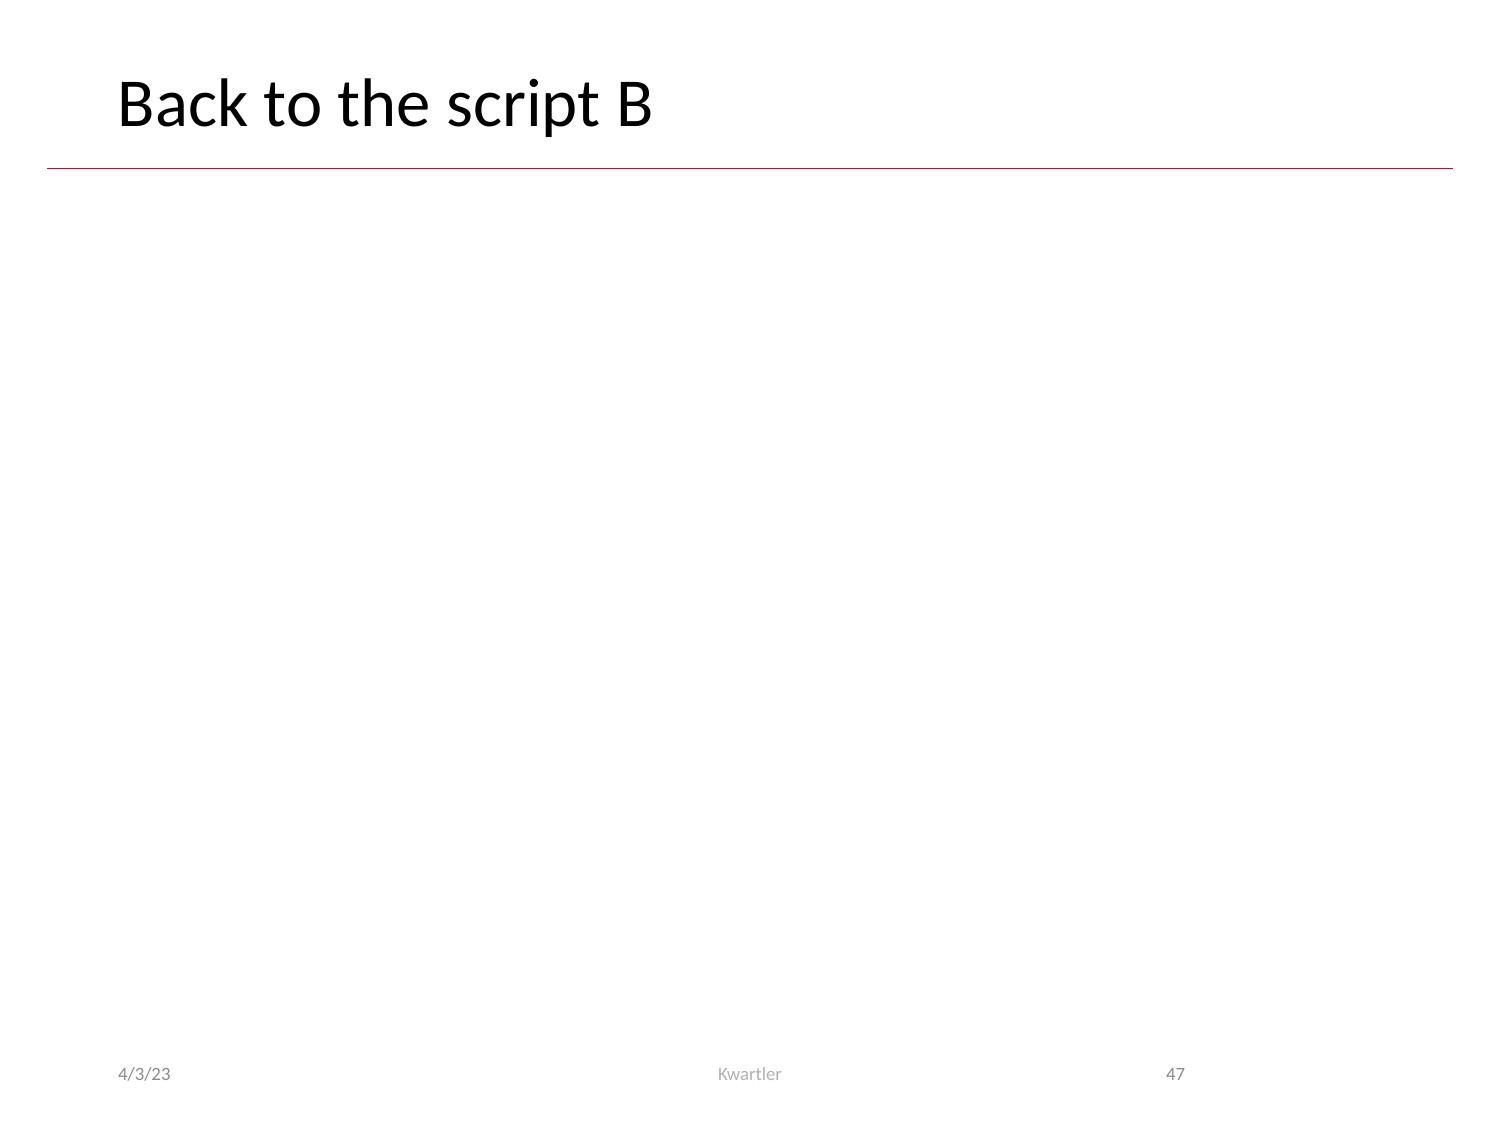

# Back to the script B
4/3/23
Kwartler
47